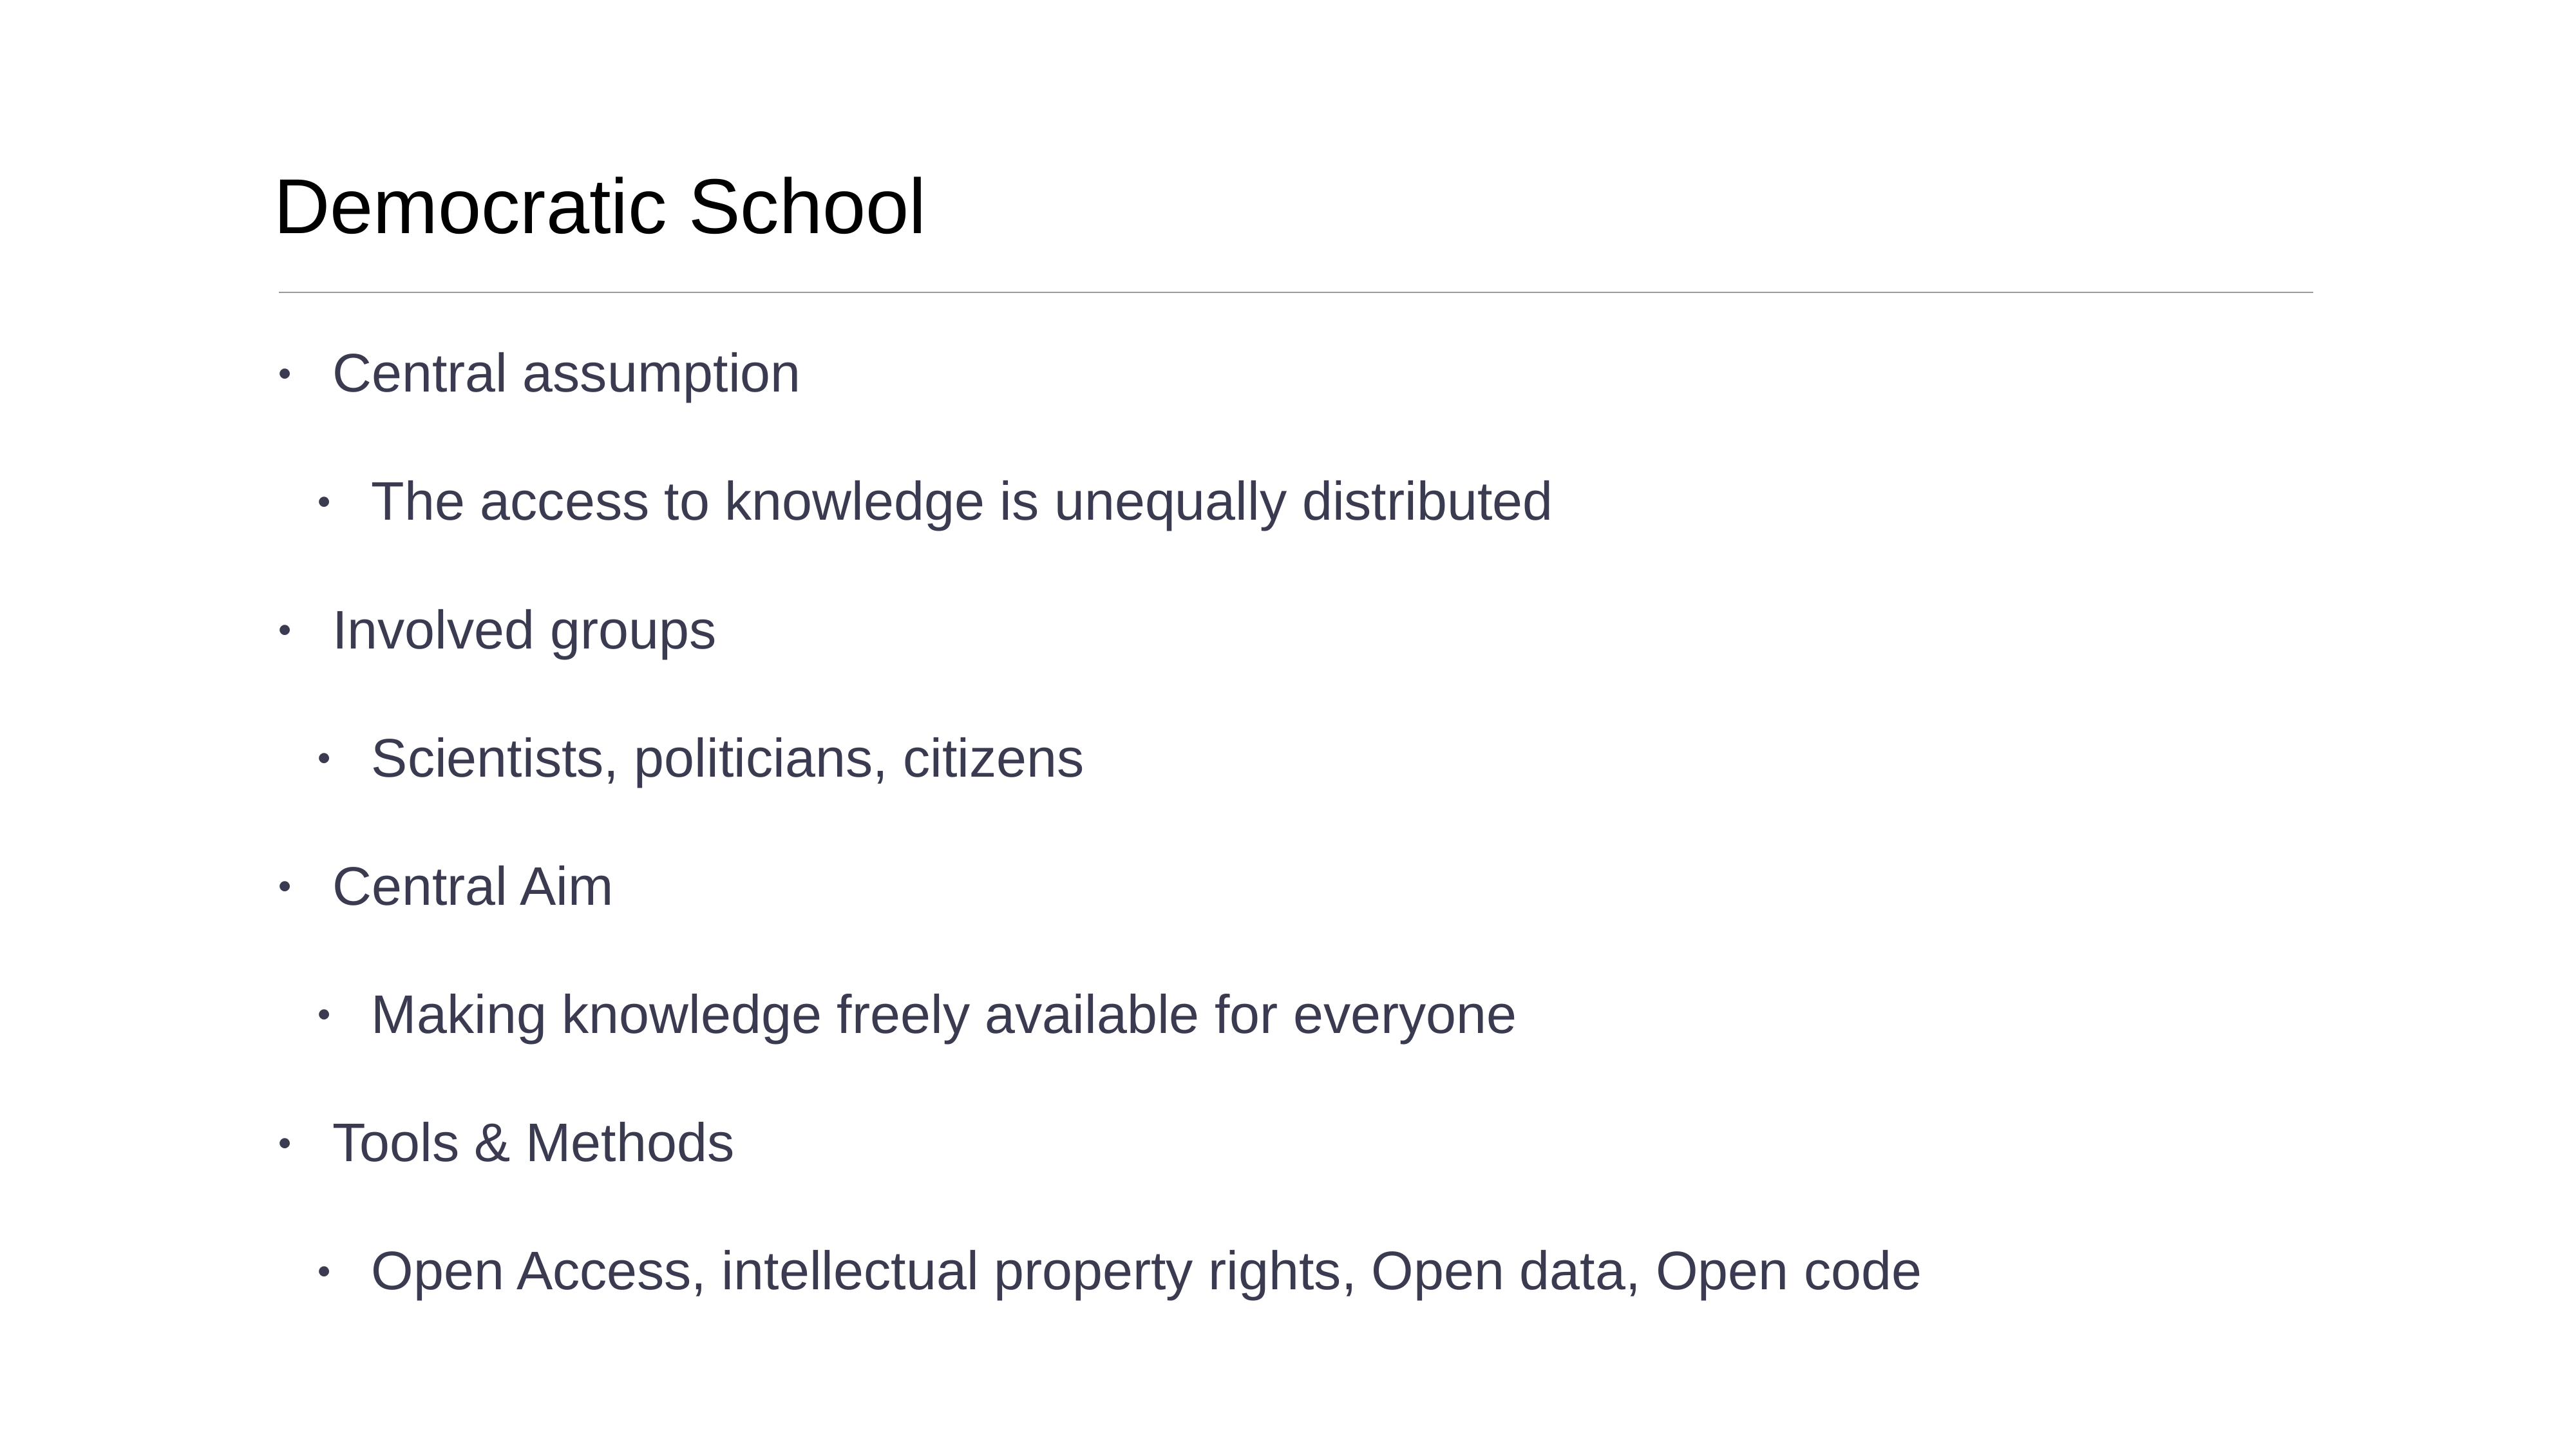

# Democratic School
Central assumption
The access to knowledge is unequally distributed
Involved groups
Scientists, politicians, citizens
Central Aim
Making knowledge freely available for everyone
Tools & Methods
Open Access, intellectual property rights, Open data, Open code